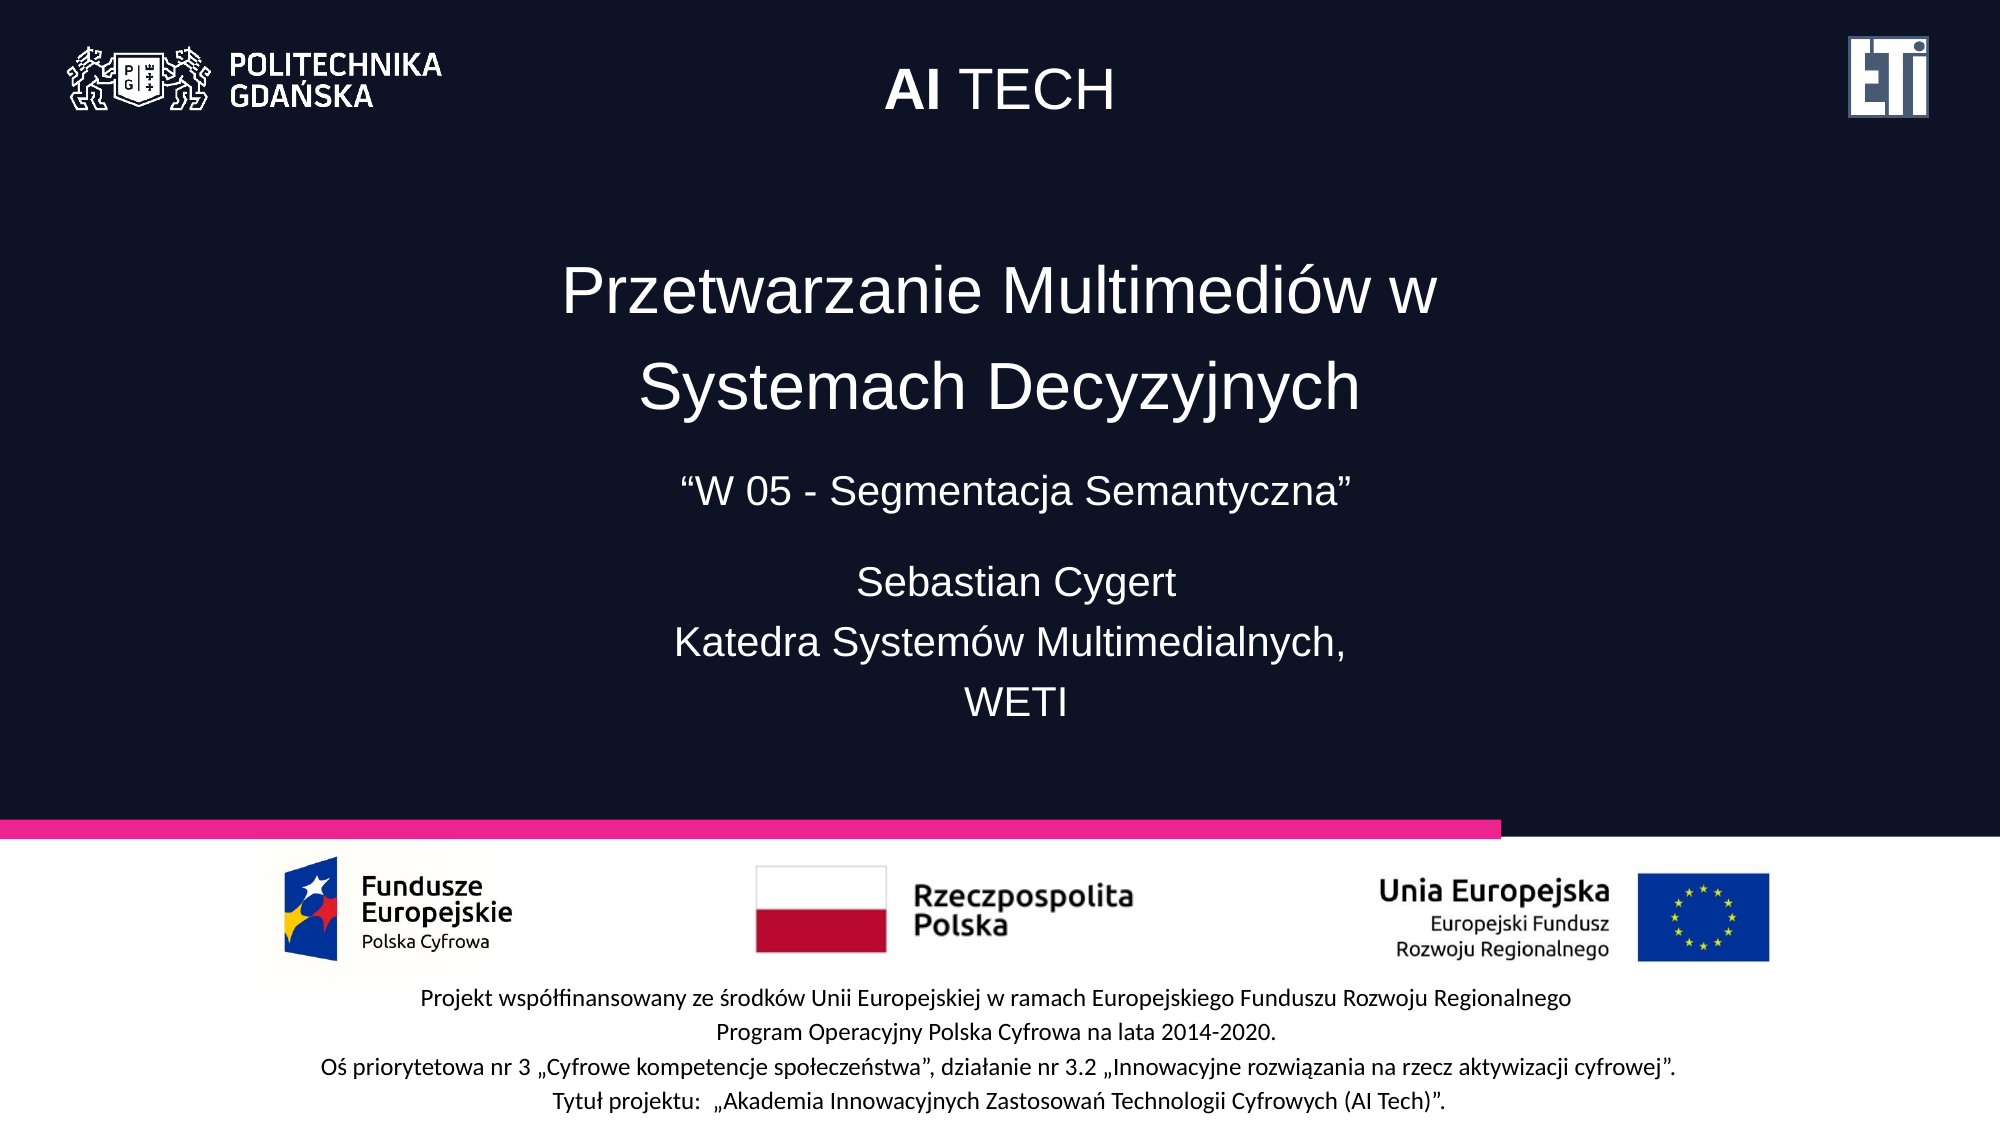

Przetwarzanie Multimediów w
Systemach Decyzyjnych

“W 05 - Segmentacja Semantyczna”

Sebastian Cygert
Katedra Systemów Multimedialnych,
WETI